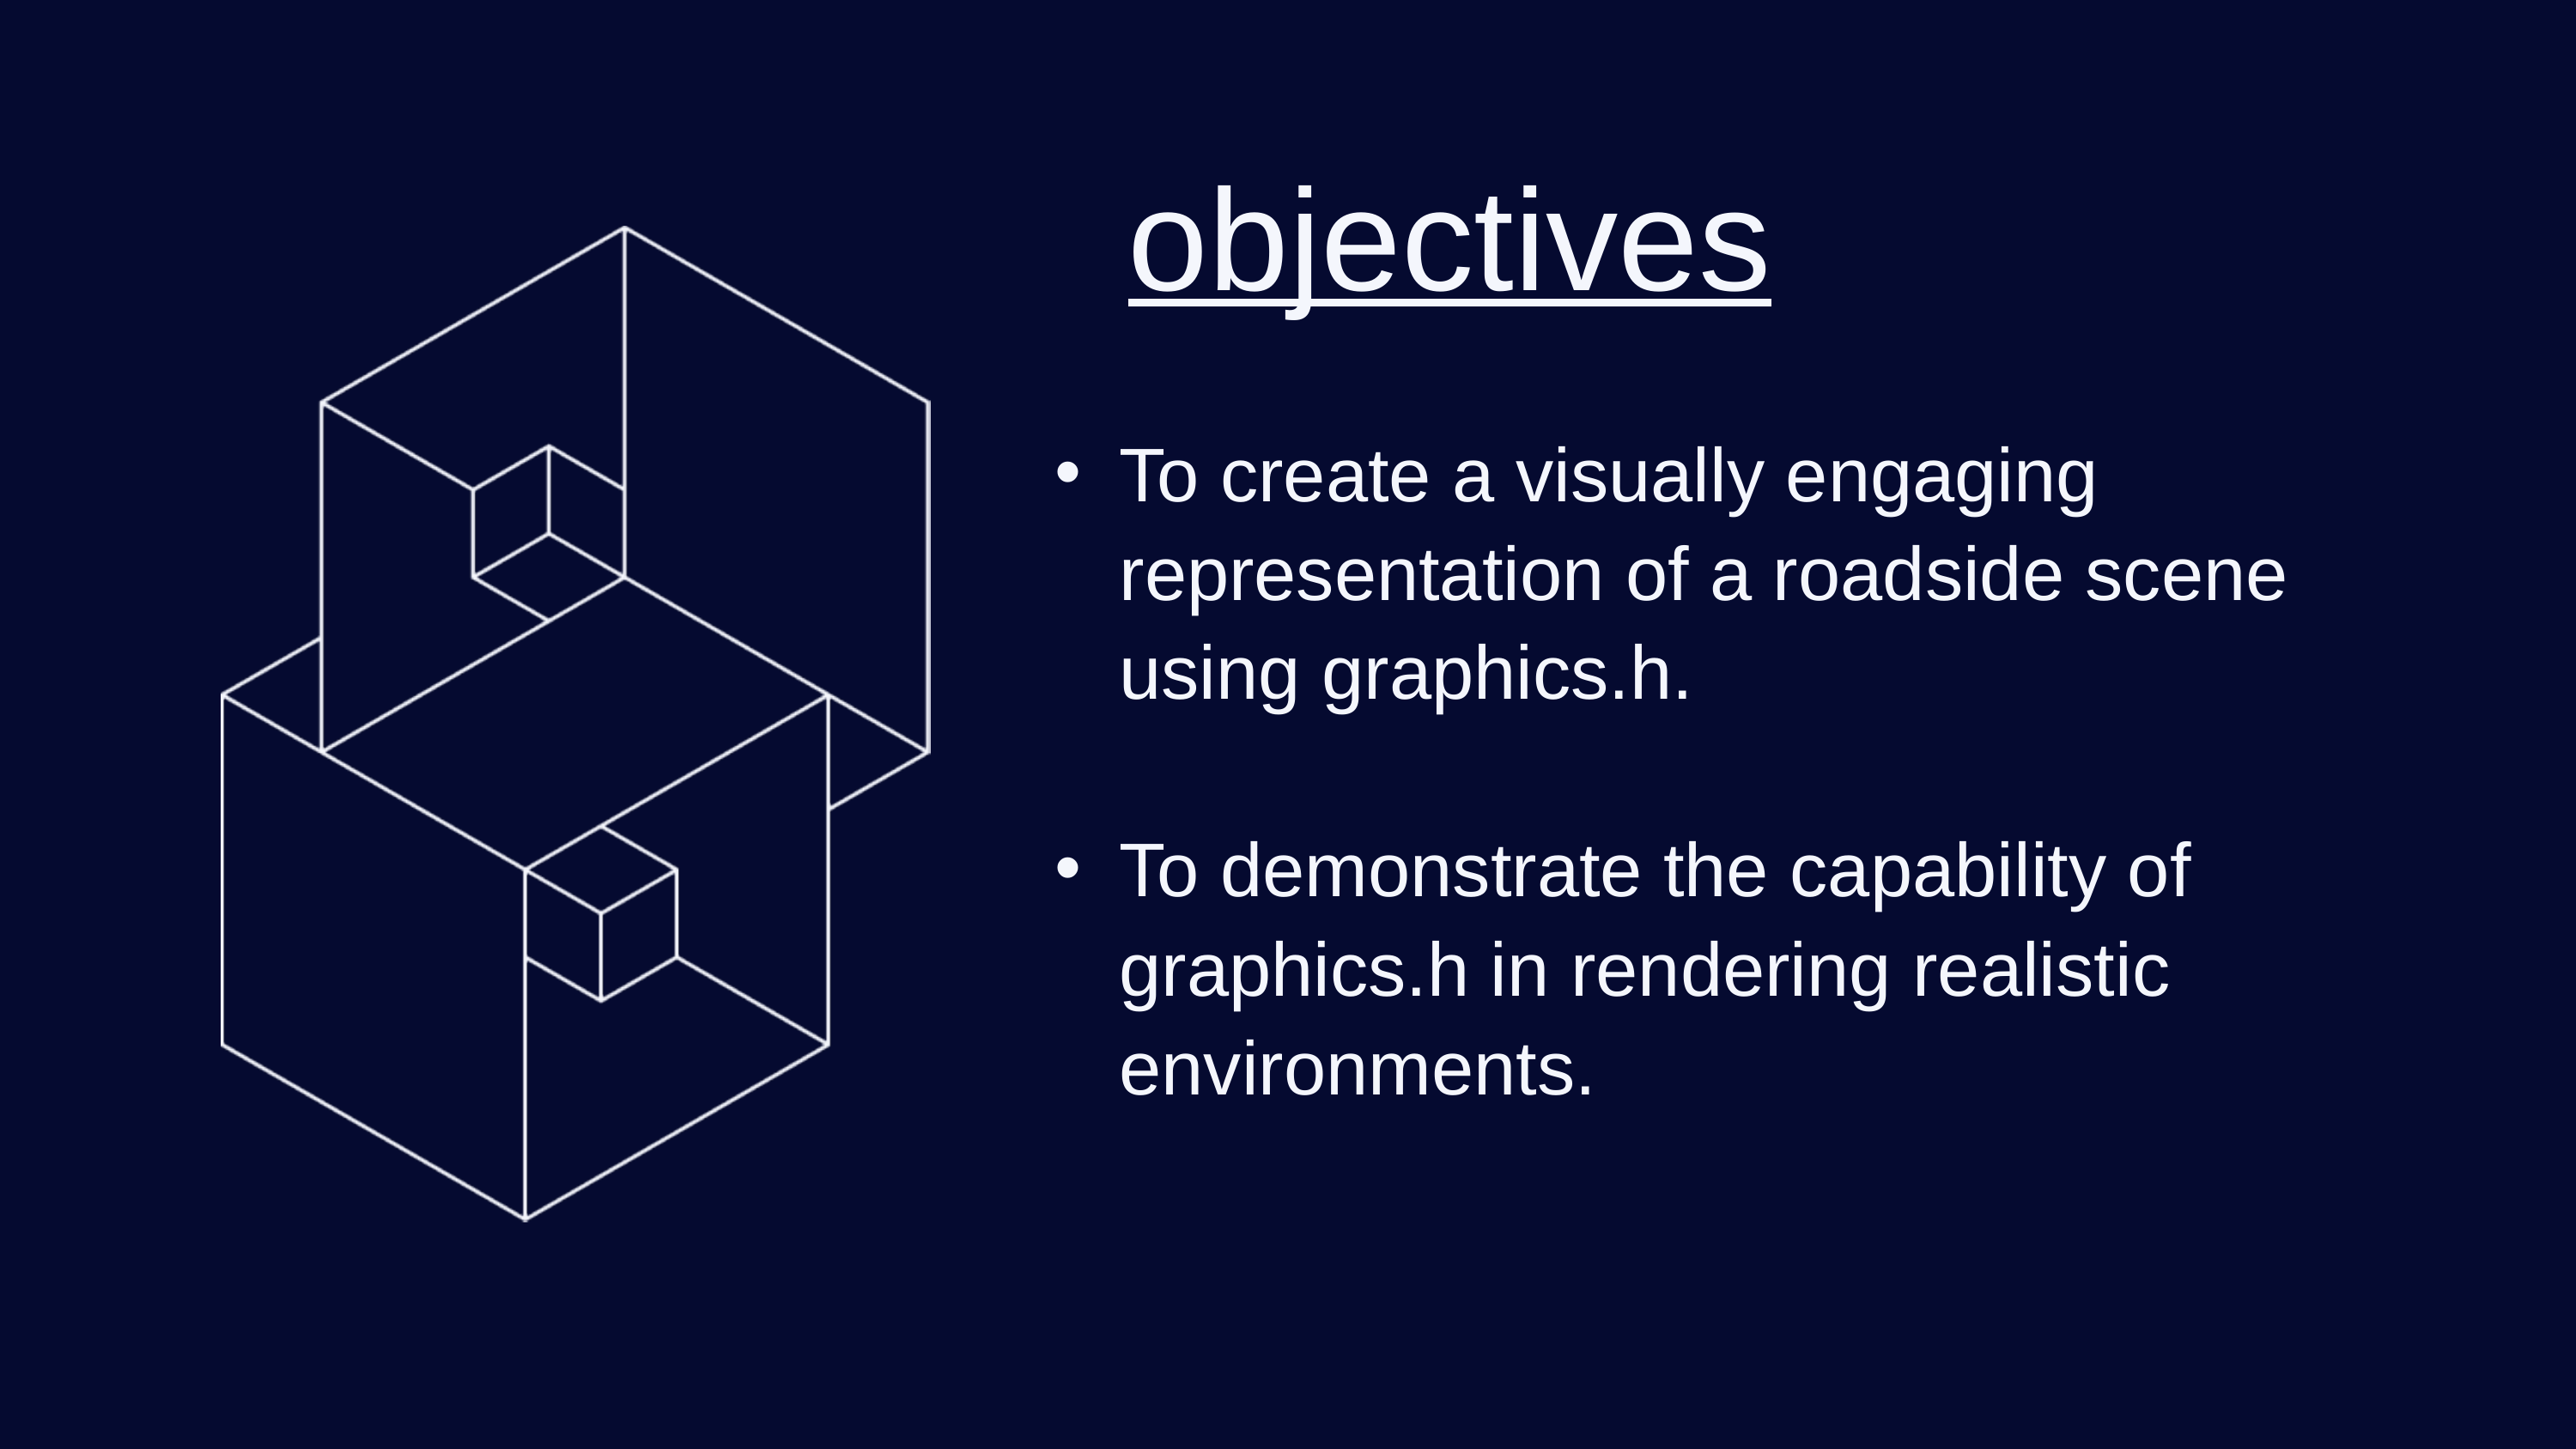

objectives

To create a visually engaging representation of a roadside scene using graphics.h.

To demonstrate the capability of graphics.h in rendering realistic environments.